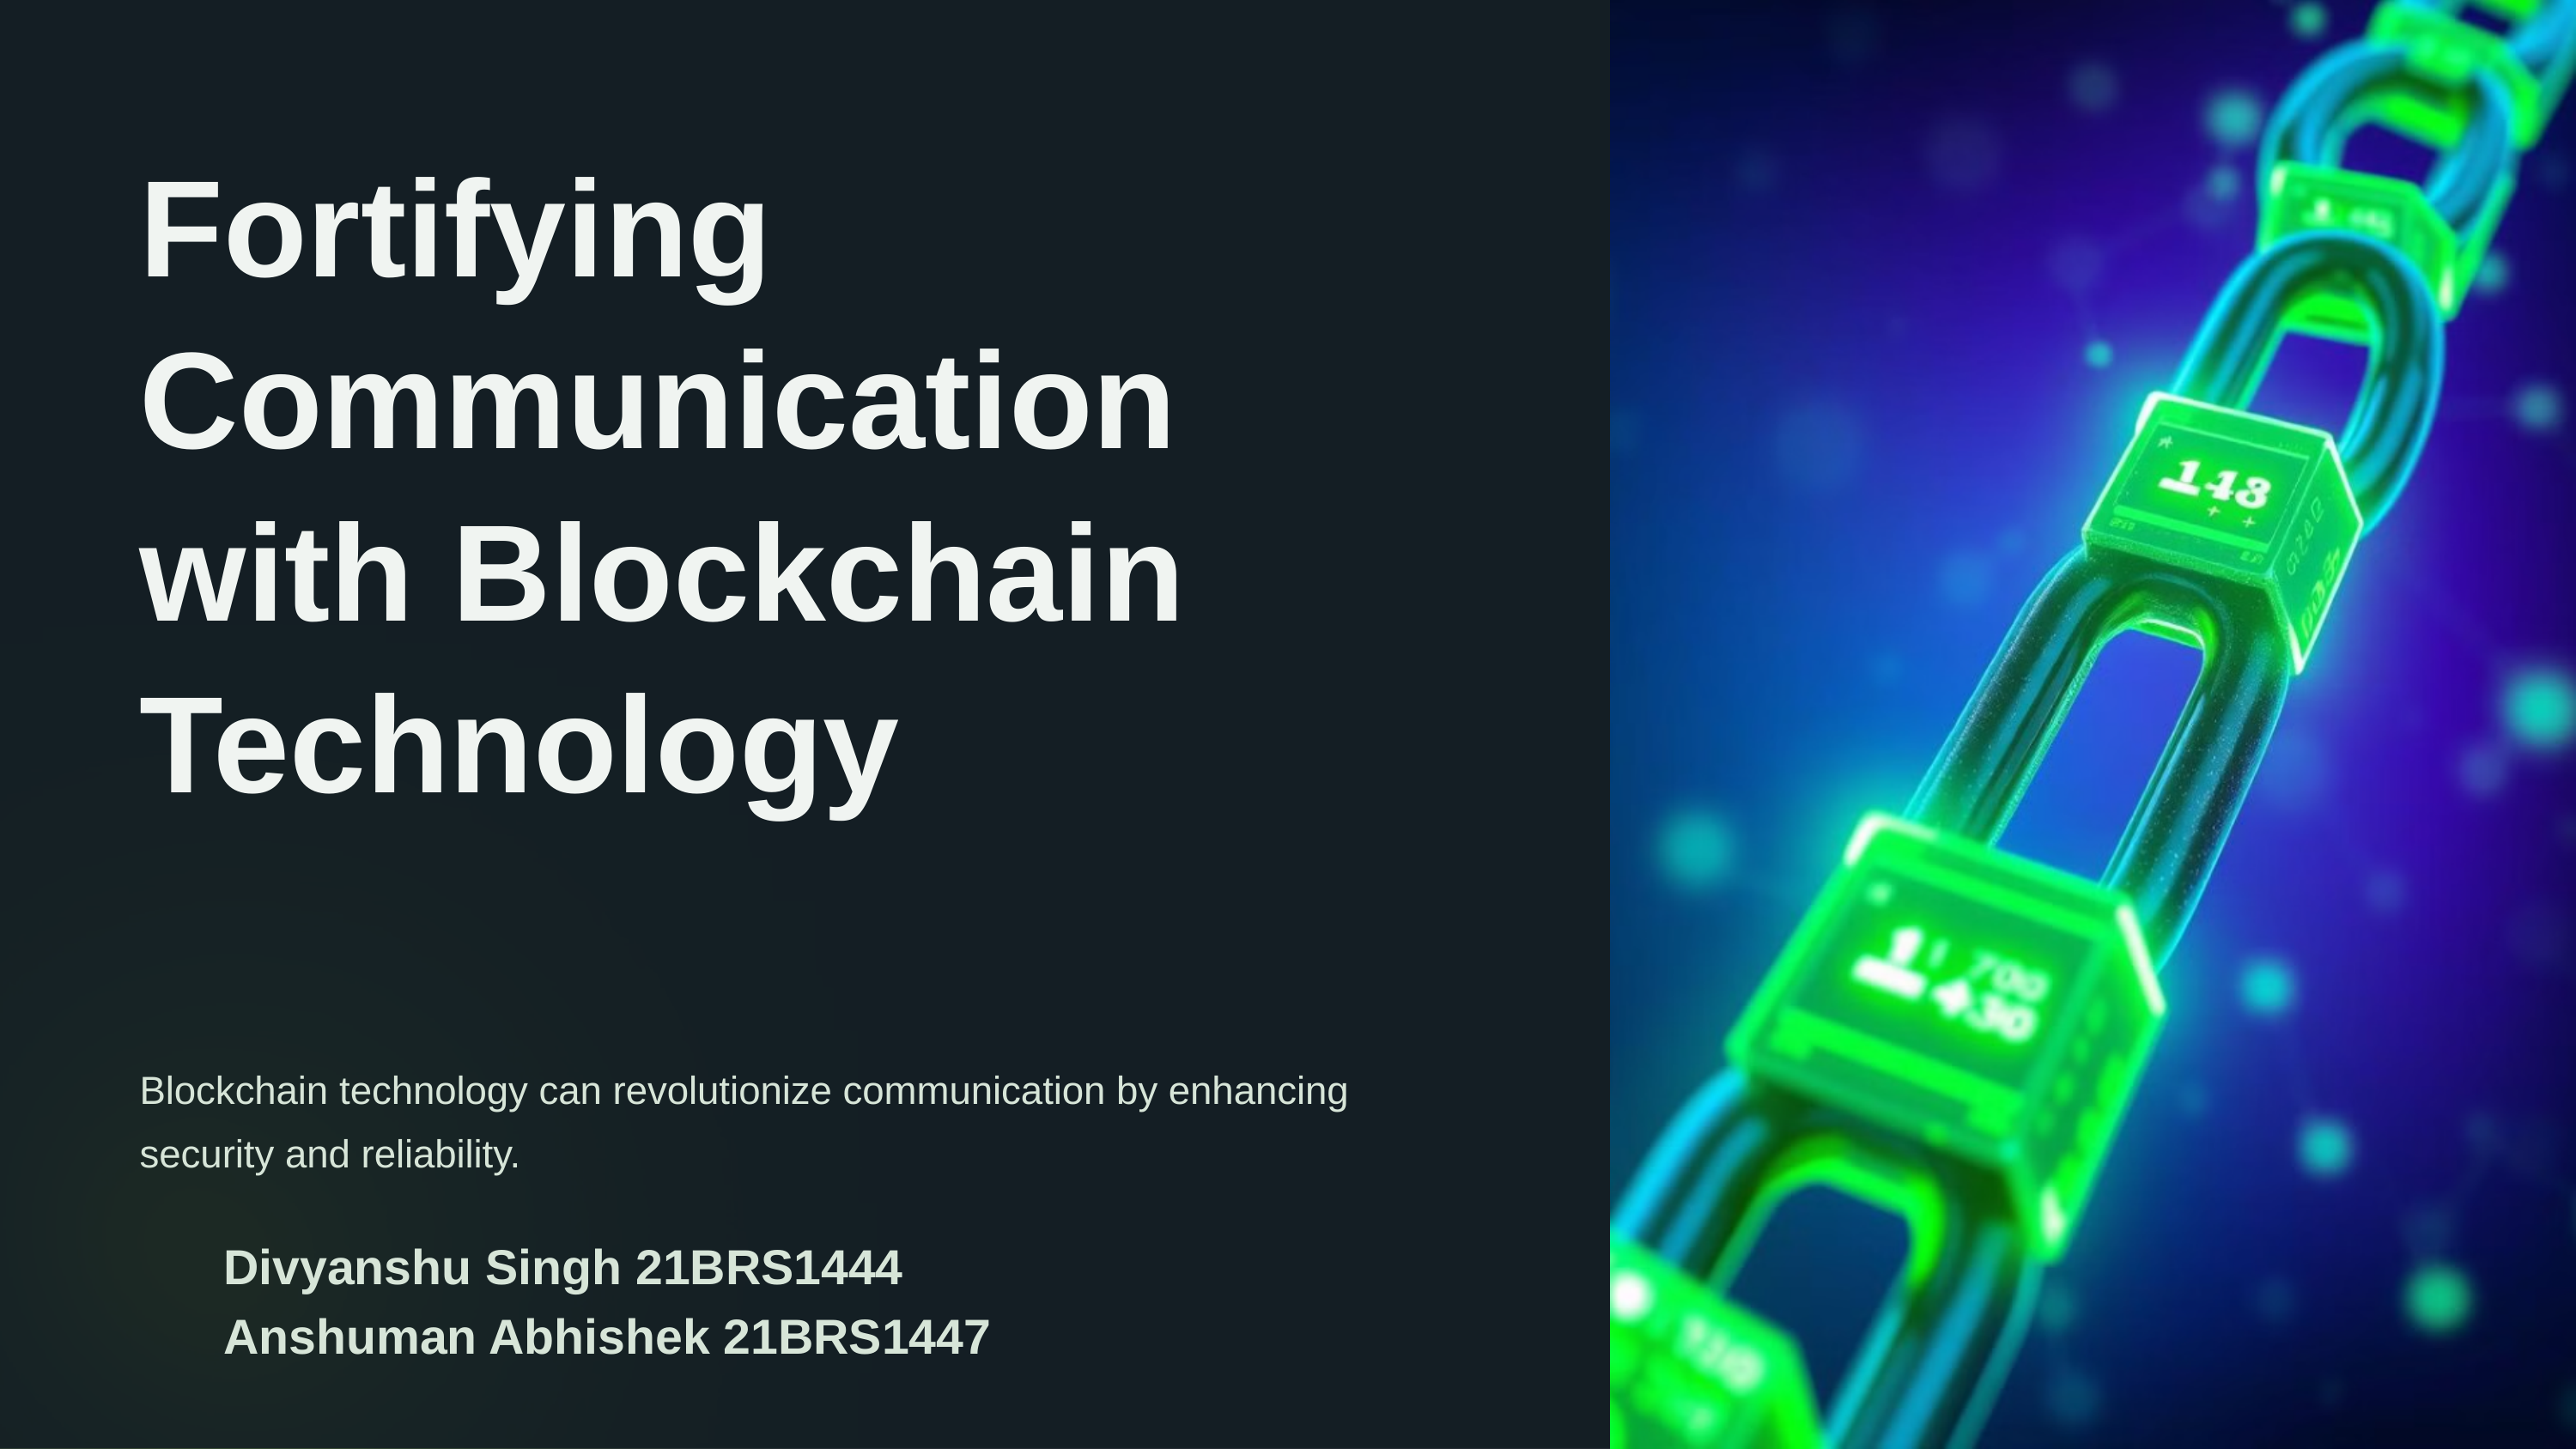

Fortifying Communication with Blockchain Technology
Blockchain technology can revolutionize communication by enhancing security and reliability.
Divyanshu Singh 21BRS1444
Anshuman Abhishek 21BRS1447